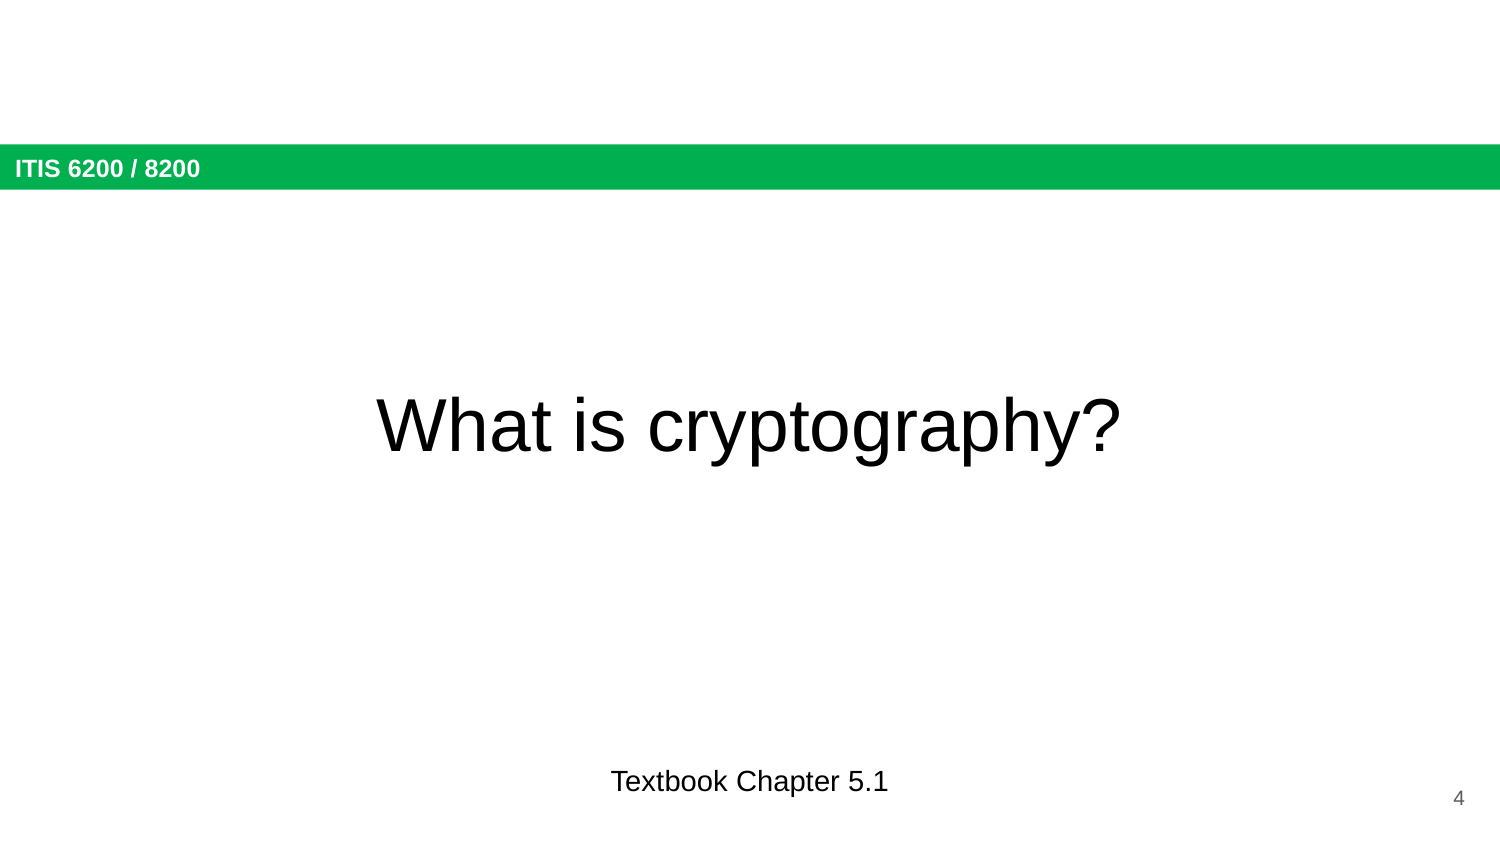

# What is cryptography?
Textbook Chapter 5.1
4